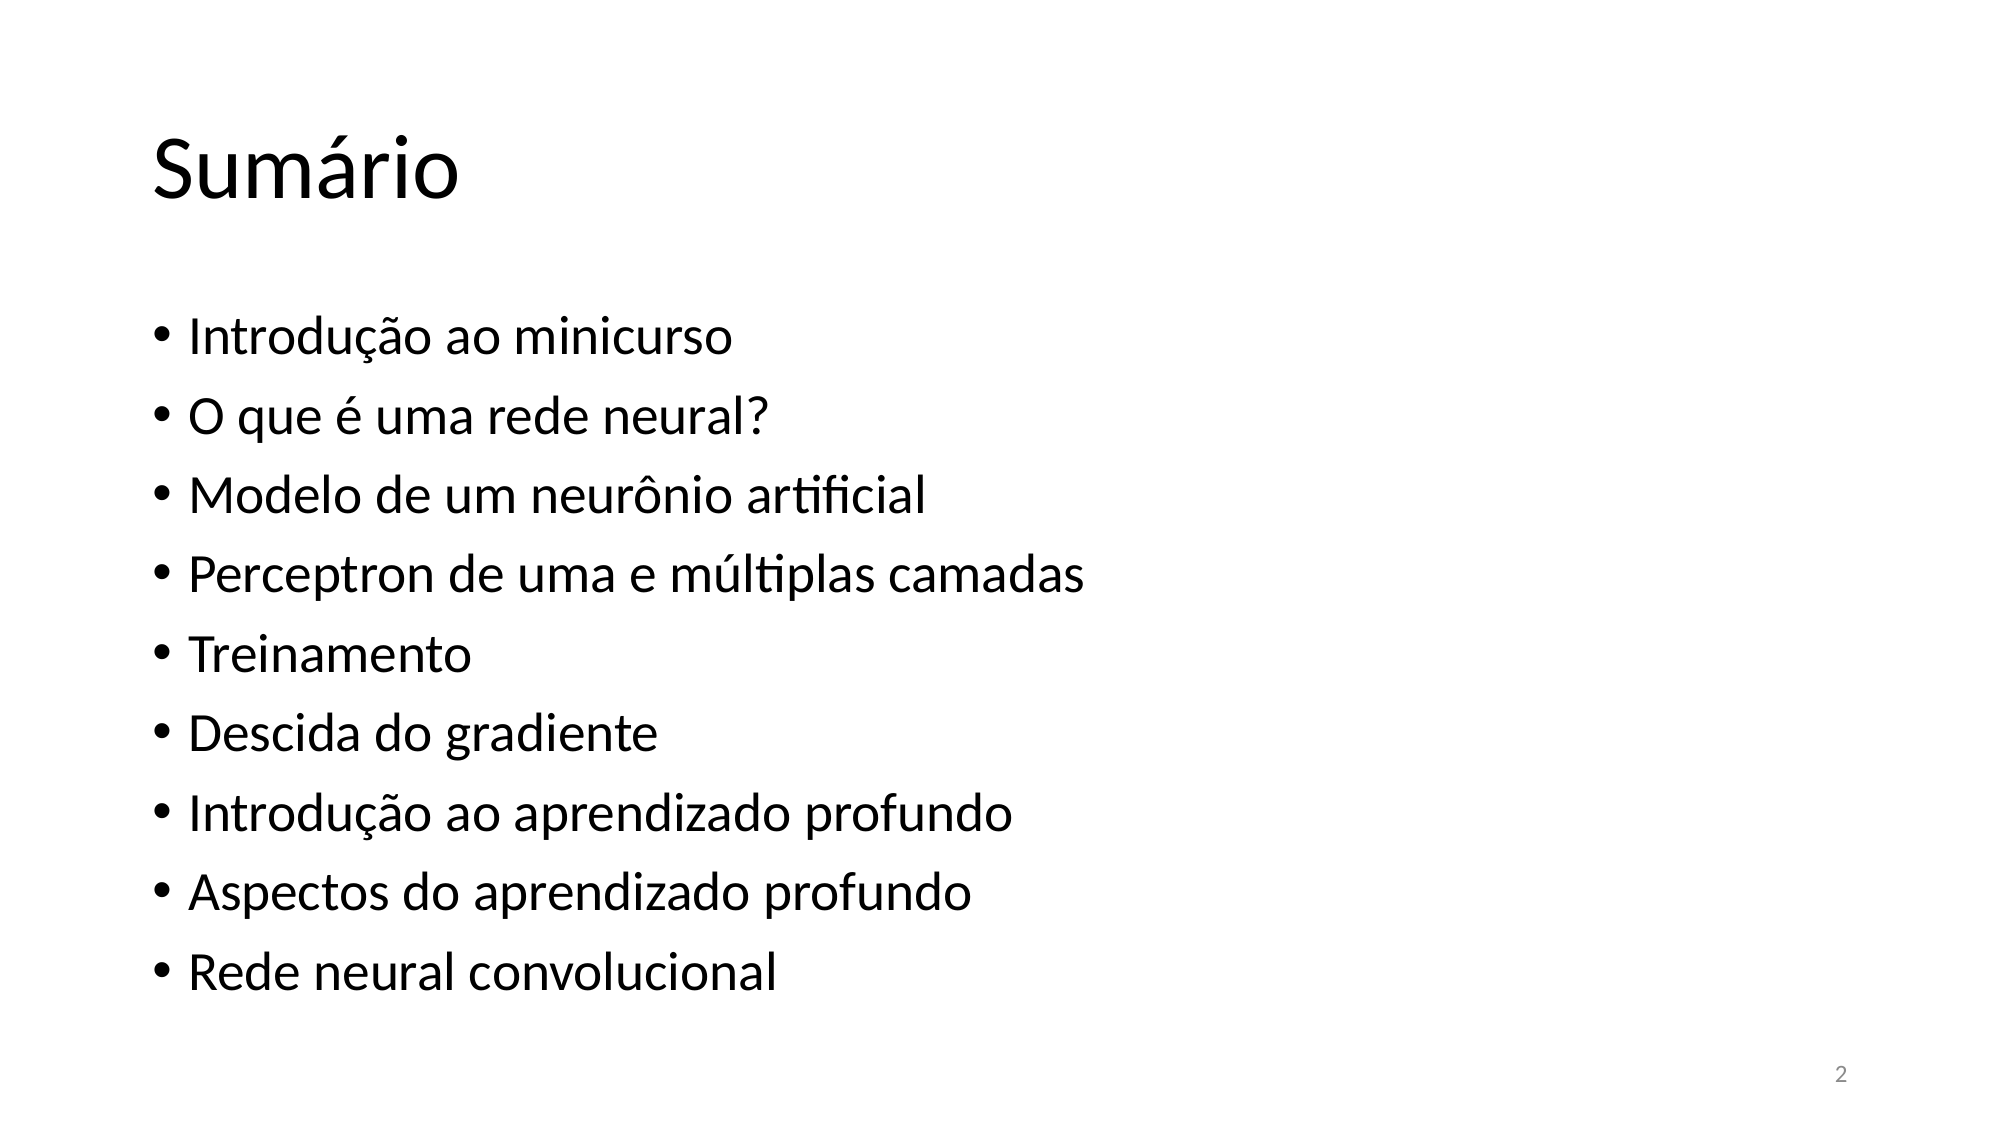

# Sumário
Introdução ao minicurso
O que é uma rede neural?
Modelo de um neurônio artificial
Perceptron de uma e múltiplas camadas
Treinamento
Descida do gradiente
Introdução ao aprendizado profundo
Aspectos do aprendizado profundo
Rede neural convolucional
2